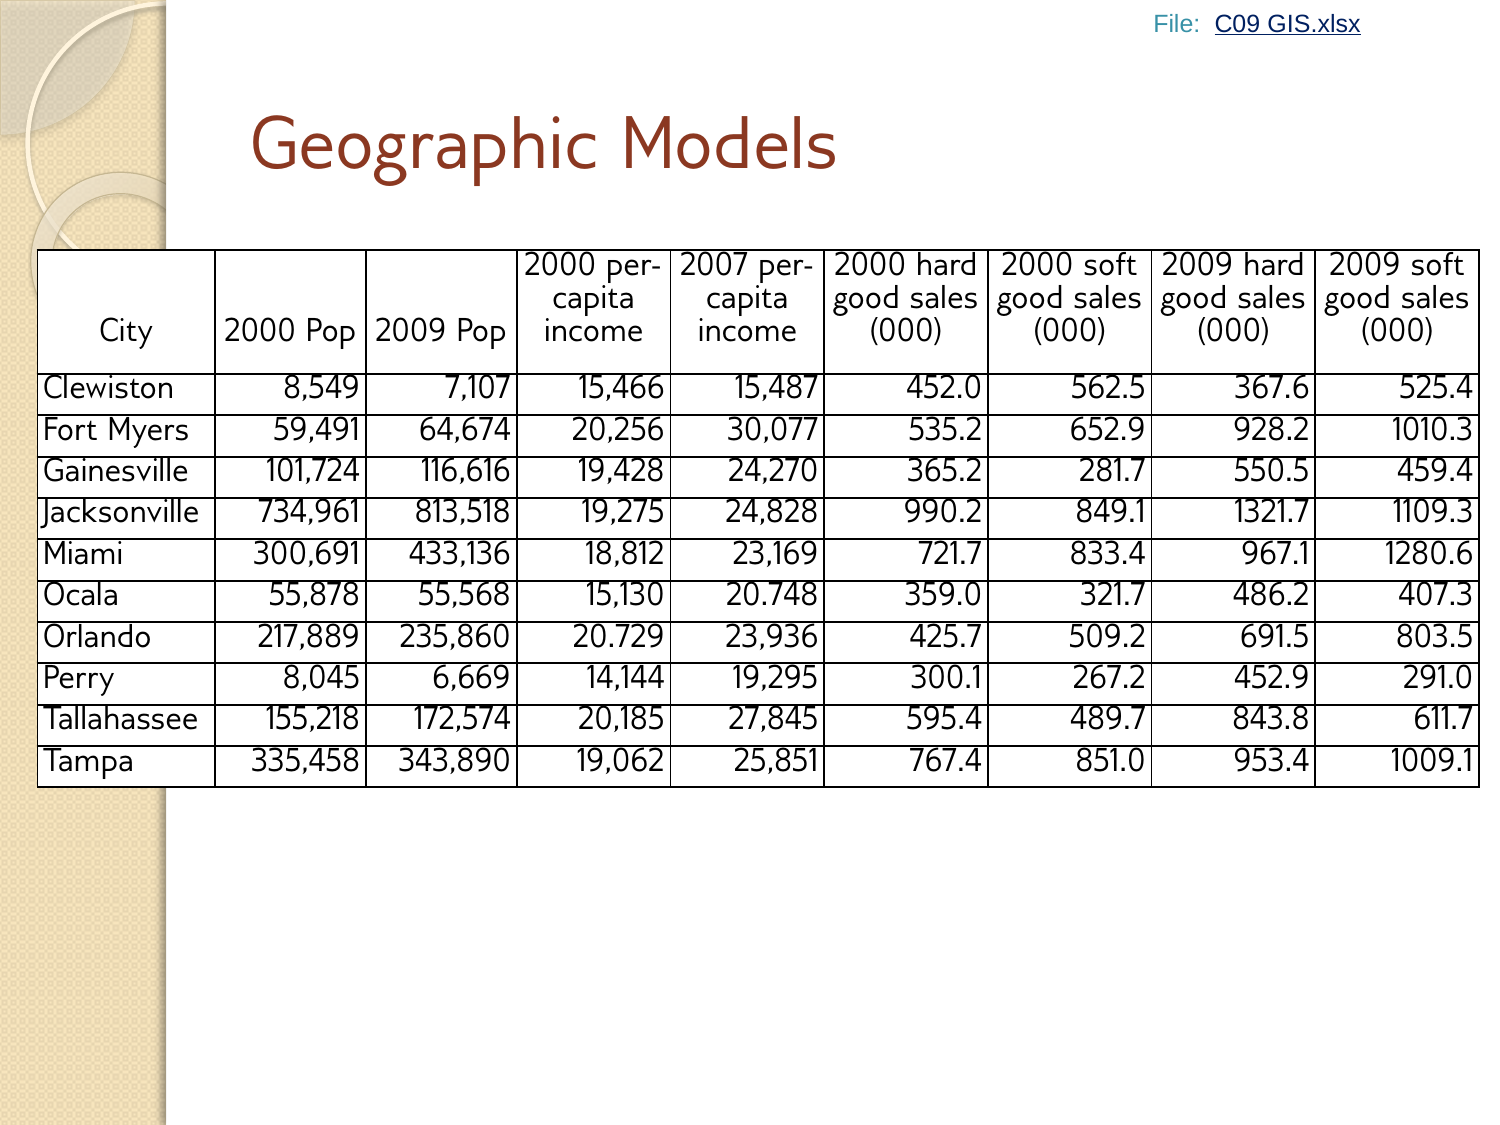

File:  C09 GIS.xlsx
# Geographic Models
| City | 2000 Pop | 2009 Pop | 2000 per- capita income | 2007 per- capita income | 2000 hard good sales (000) | 2000 soft good sales (000) | 2009 hard good sales (000) | 2009 soft good sales (000) |
| --- | --- | --- | --- | --- | --- | --- | --- | --- |
| Clewiston | 8,549 | 7,107 | 15,466 | 15,487 | 452.0 | 562.5 | 367.6 | 525.4 |
| Fort Myers | 59,491 | 64,674 | 20,256 | 30,077 | 535.2 | 652.9 | 928.2 | 1010.3 |
| Gainesville | 101,724 | 116,616 | 19,428 | 24,270 | 365.2 | 281.7 | 550.5 | 459.4 |
| Jacksonville | 734,961 | 813,518 | 19,275 | 24,828 | 990.2 | 849.1 | 1321.7 | 1109.3 |
| Miami | 300,691 | 433,136 | 18,812 | 23,169 | 721.7 | 833.4 | 967.1 | 1280.6 |
| Ocala | 55,878 | 55,568 | 15,130 | 20.748 | 359.0 | 321.7 | 486.2 | 407.3 |
| Orlando | 217,889 | 235,860 | 20.729 | 23,936 | 425.7 | 509.2 | 691.5 | 803.5 |
| Perry | 8,045 | 6,669 | 14,144 | 19,295 | 300.1 | 267.2 | 452.9 | 291.0 |
| Tallahassee | 155,218 | 172,574 | 20,185 | 27,845 | 595.4 | 489.7 | 843.8 | 611.7 |
| Tampa | 335,458 | 343,890 | 19,062 | 25,851 | 767.4 | 851.0 | 953.4 | 1009.1 |